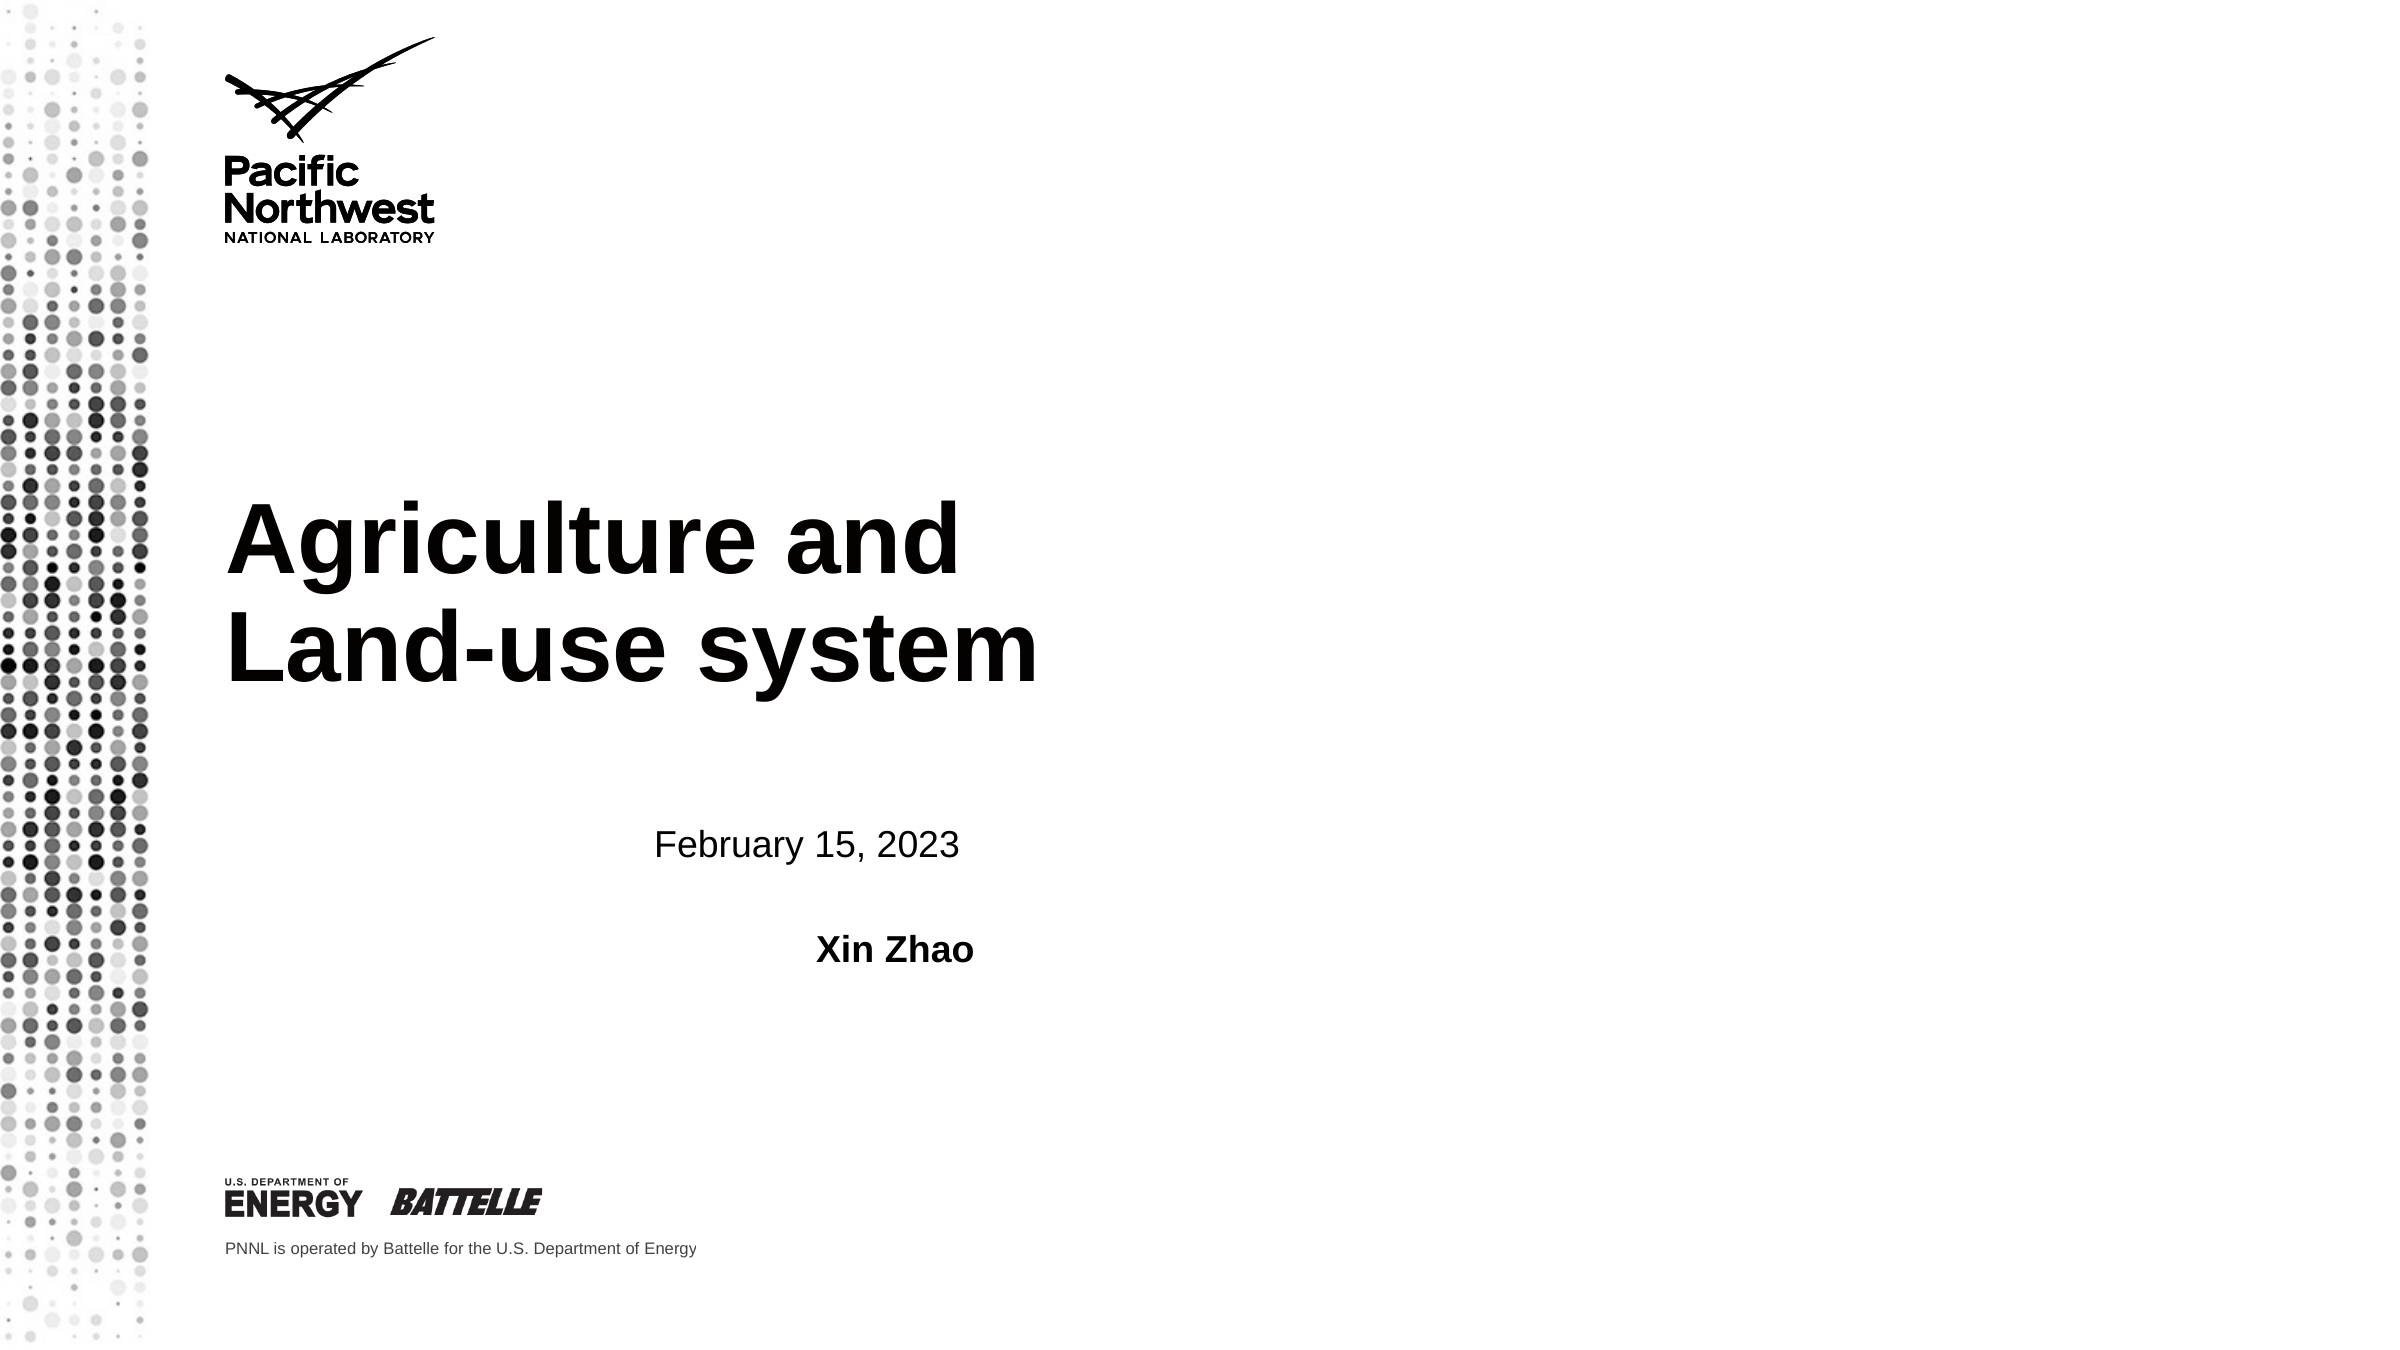

# Agriculture and Land-use system
February 15, 2023
Xin Zhao